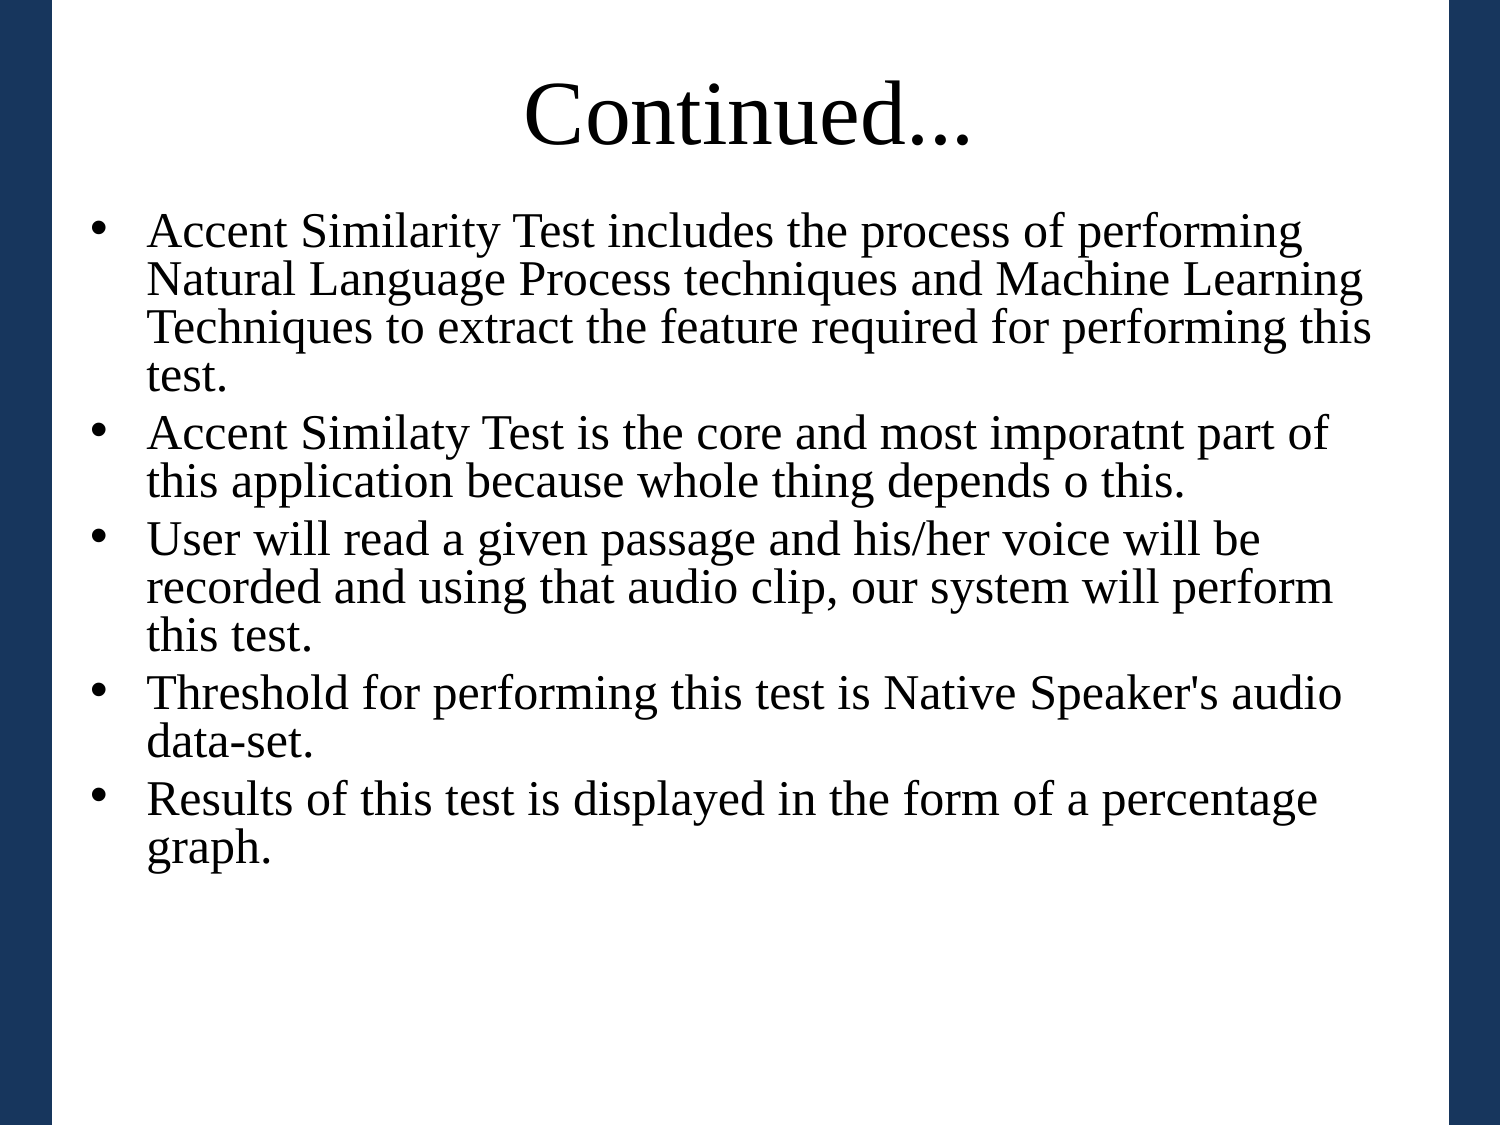

# Continued...
Accent Similarity Test includes the process of performing Natural Language Process techniques and Machine Learning Techniques to extract the feature required for performing this test.
Accent Similaty Test is the core and most imporatnt part of this application because whole thing depends o this.
User will read a given passage and his/her voice will be recorded and using that audio clip, our system will perform this test.
Threshold for performing this test is Native Speaker's audio data-set.
Results of this test is displayed in the form of a percentage graph.